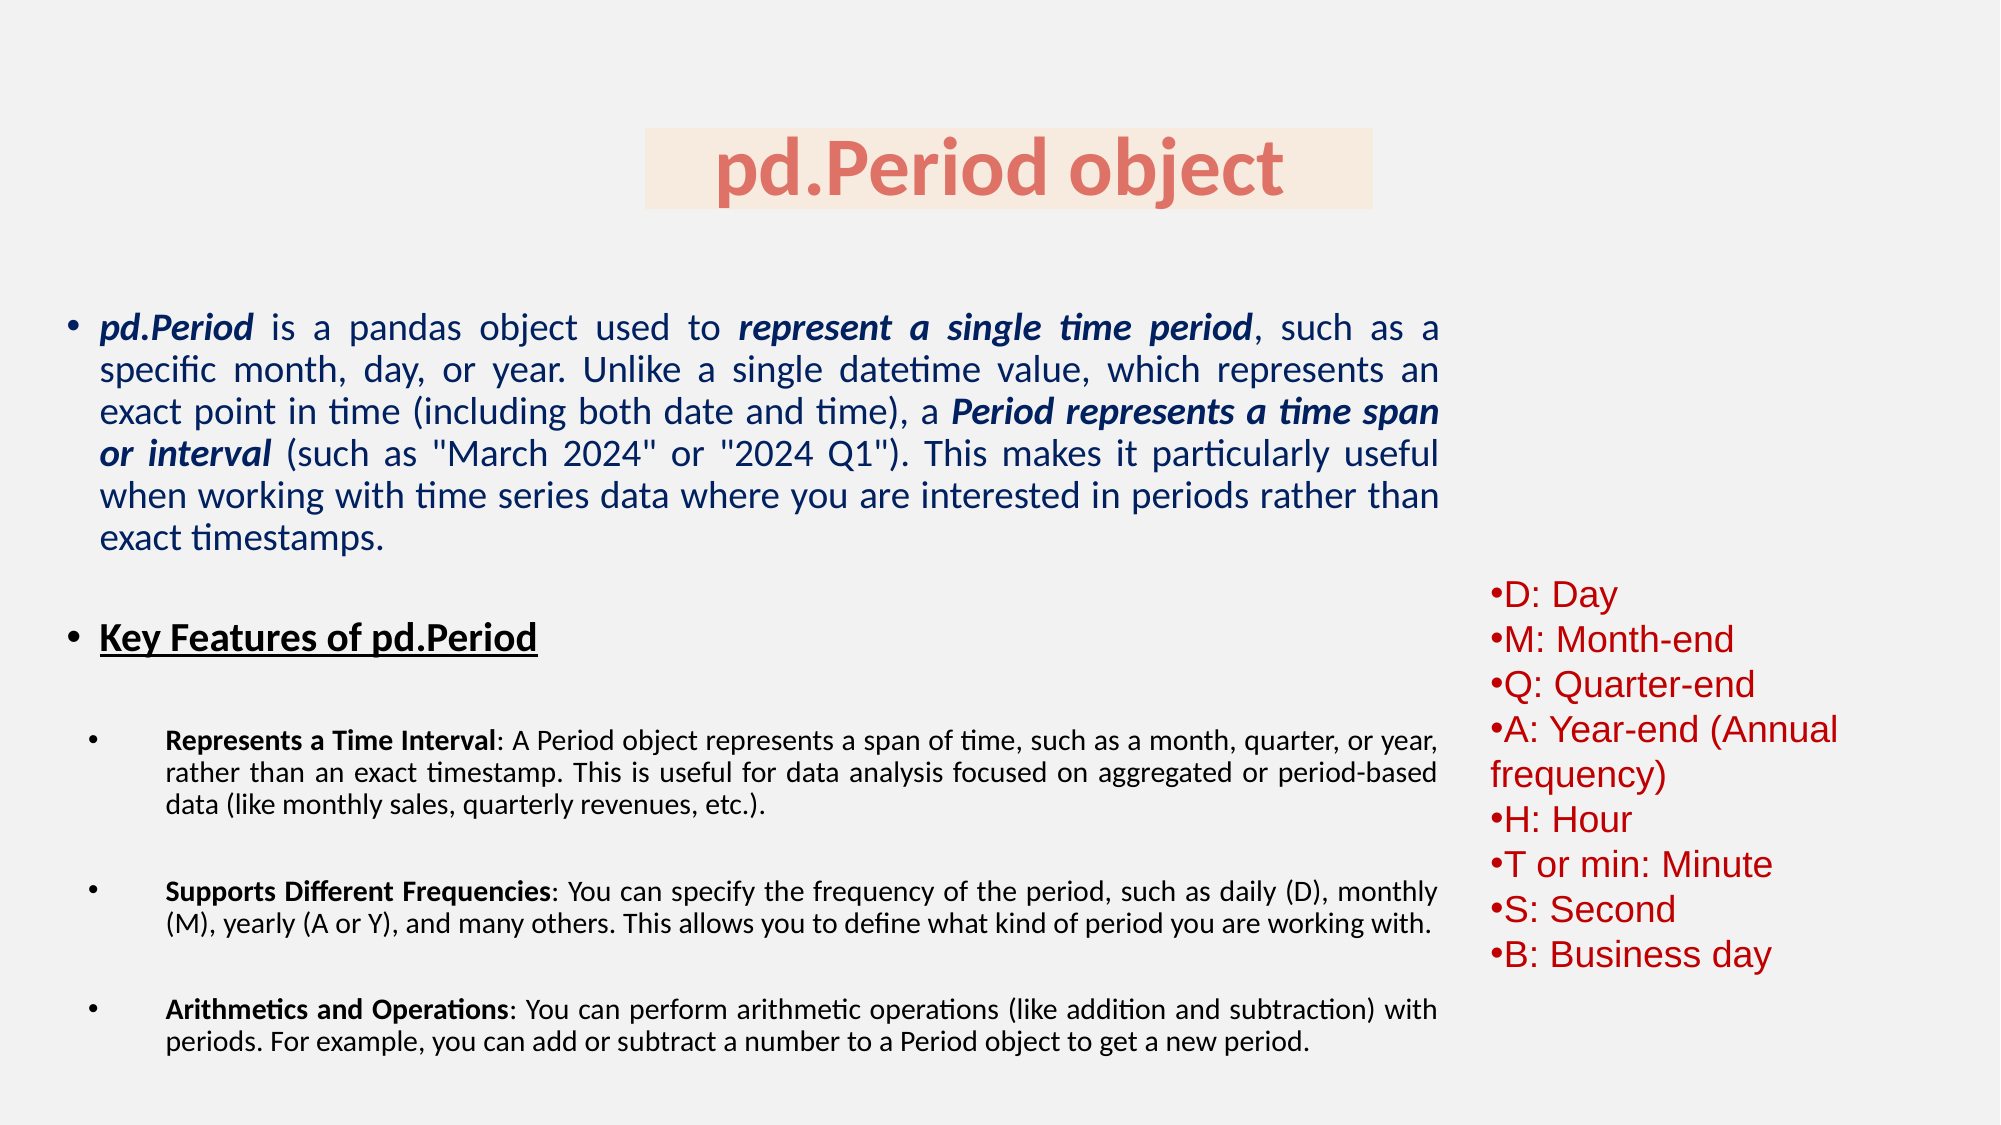

# pd.Period object

pd.Period is a pandas object used to represent a single time period, such as a specific month, day, or year. Unlike a single datetime value, which represents an exact point in time (including both date and time), a Period represents a time span or interval (such as "March 2024" or "2024 Q1"). This makes it particularly useful when working with time series data where you are interested in periods rather than exact timestamps.

Key Features of pd.Period

Represents a Time Interval: A Period object represents a span of time, such as a month, quarter, or year, rather than an exact timestamp. This is useful for data analysis focused on aggregated or period-based data (like monthly sales, quarterly revenues, etc.).

Supports Different Frequencies: You can specify the frequency of the period, such as daily (D), monthly (M), yearly (A or Y), and many others. This allows you to define what kind of period you are working with.

Arithmetics and Operations: You can perform arithmetic operations (like addition and subtraction) with periods. For example, you can add or subtract a number to a Period object to get a new period.
D: Day
M: Month-end
Q: Quarter-end
A: Year-end (Annual frequency)
H: Hour
T or min: Minute
S: Second
B: Business day